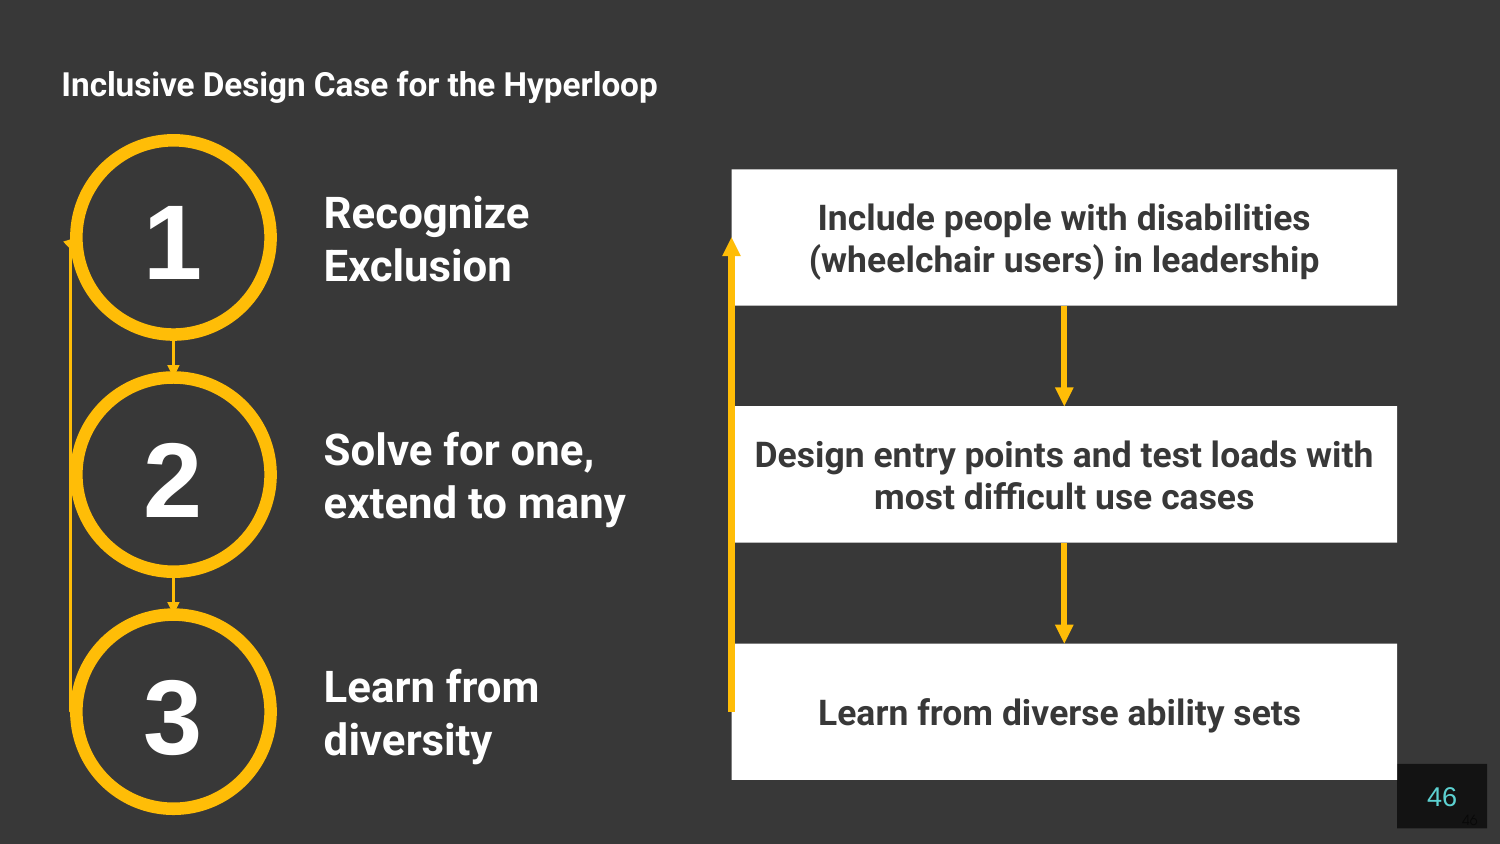

# Inclusive Design Case for the Hyperloop
1
Recognize
Exclusion
Include people with disabilities (wheelchair users) in leadership
2
Solve for one, extend to many
Design entry points and test loads with most difficult use cases
3
Learn from diversity
Learn from diverse ability sets
46